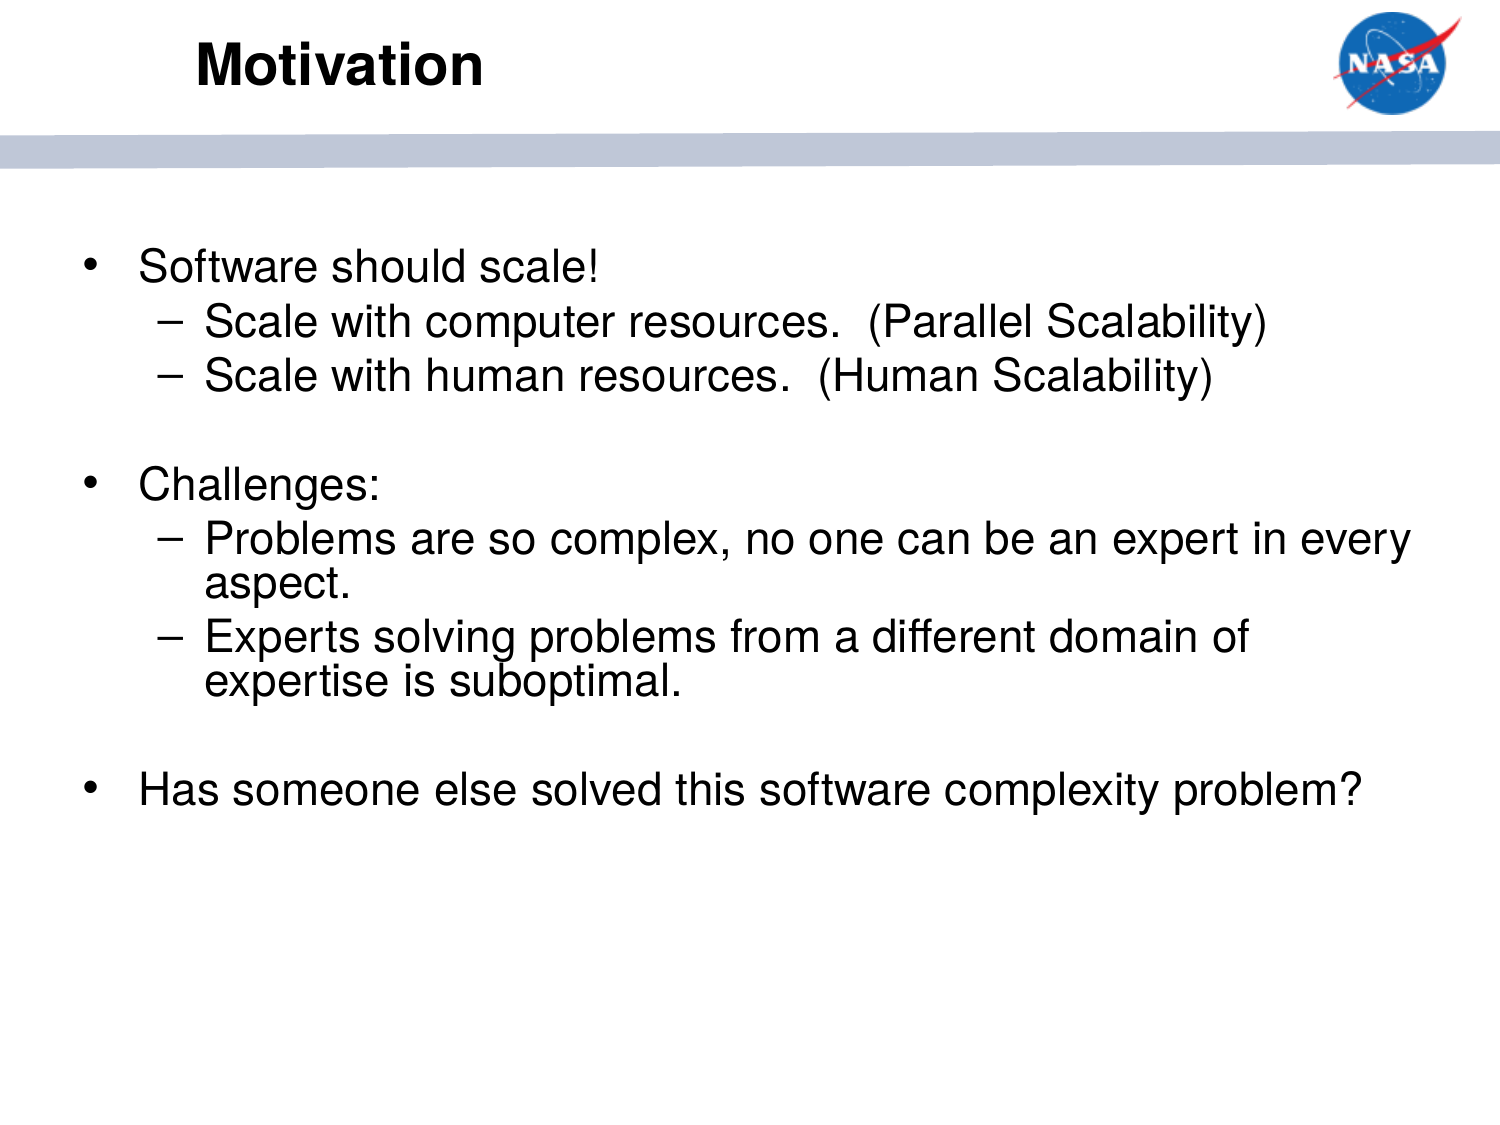

# Motivation

Software should scale!
Scale with computer resources.  (Parallel Scalability)
Scale with human resources.  (Human Scalability)

Challenges:
Problems are so complex, no one can be an expert in every aspect.
Experts solving problems from a different domain of expertise is suboptimal.

Has someone else solved this software complexity problem?
3